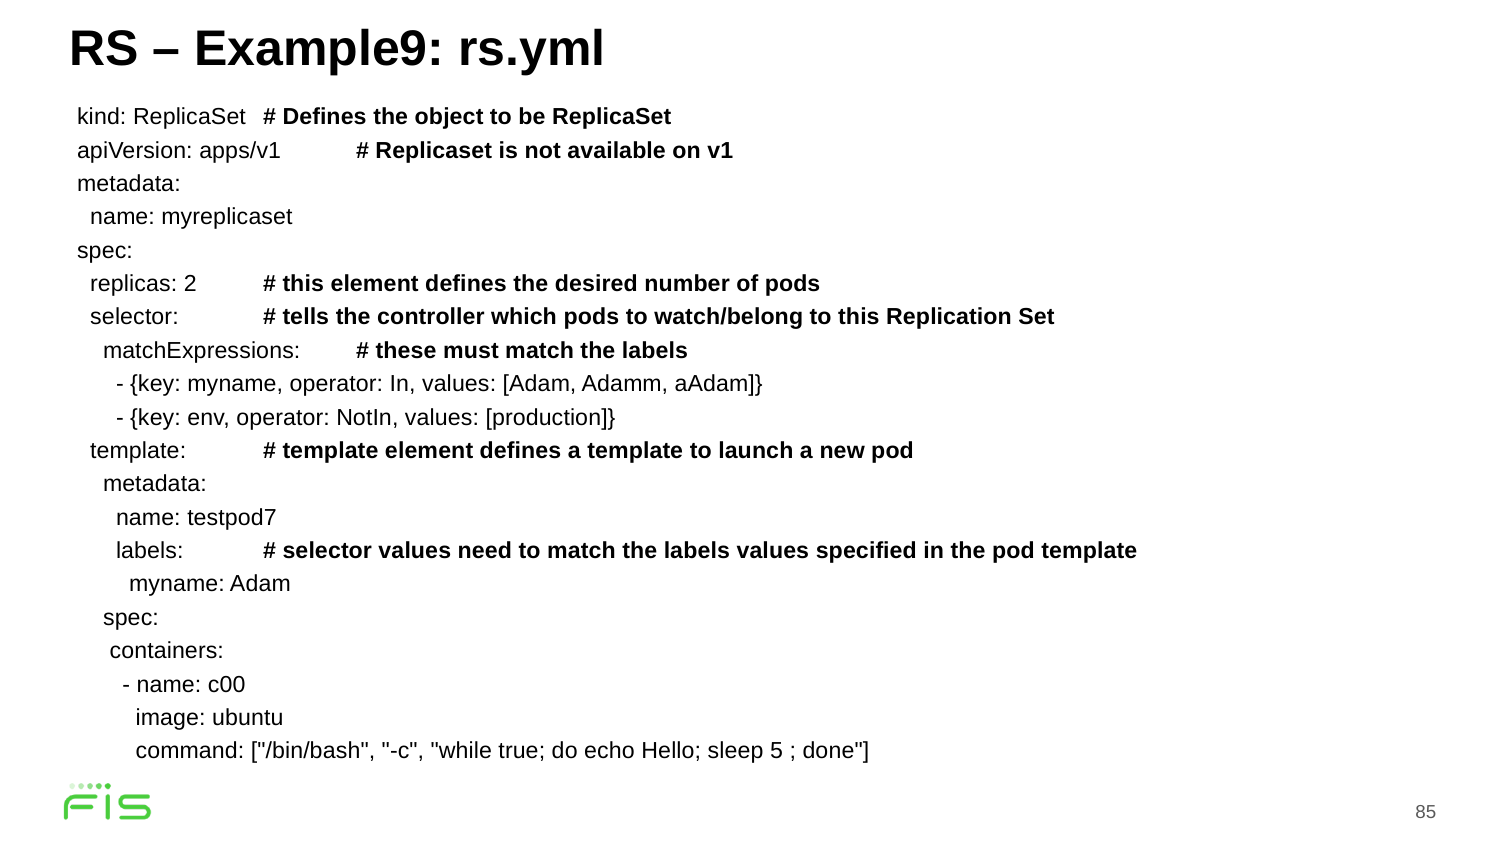

RS – Example9: rs.yml
kind: ReplicaSet		# Defines the object to be ReplicaSet
apiVersion: apps/v1		# Replicaset is not available on v1
metadata:
  name: myreplicaset
spec:
  replicas: 2			# this element defines the desired number of pods
  selector:			# tells the controller which pods to watch/belong to this Replication Set
    matchExpressions:		# these must match the labels
      - {key: myname, operator: In, values: [Adam, Adamm, aAdam]}
      - {key: env, operator: NotIn, values: [production]}
  template:			# template element defines a template to launch a new pod
    metadata:
      name: testpod7
      labels:			# selector values need to match the labels values specified in the pod template
        myname: Adam
    spec:
     containers:
       - name: c00
         image: ubuntu
         command: ["/bin/bash", "-c", "while true; do echo Hello; sleep 5 ; done"]
85